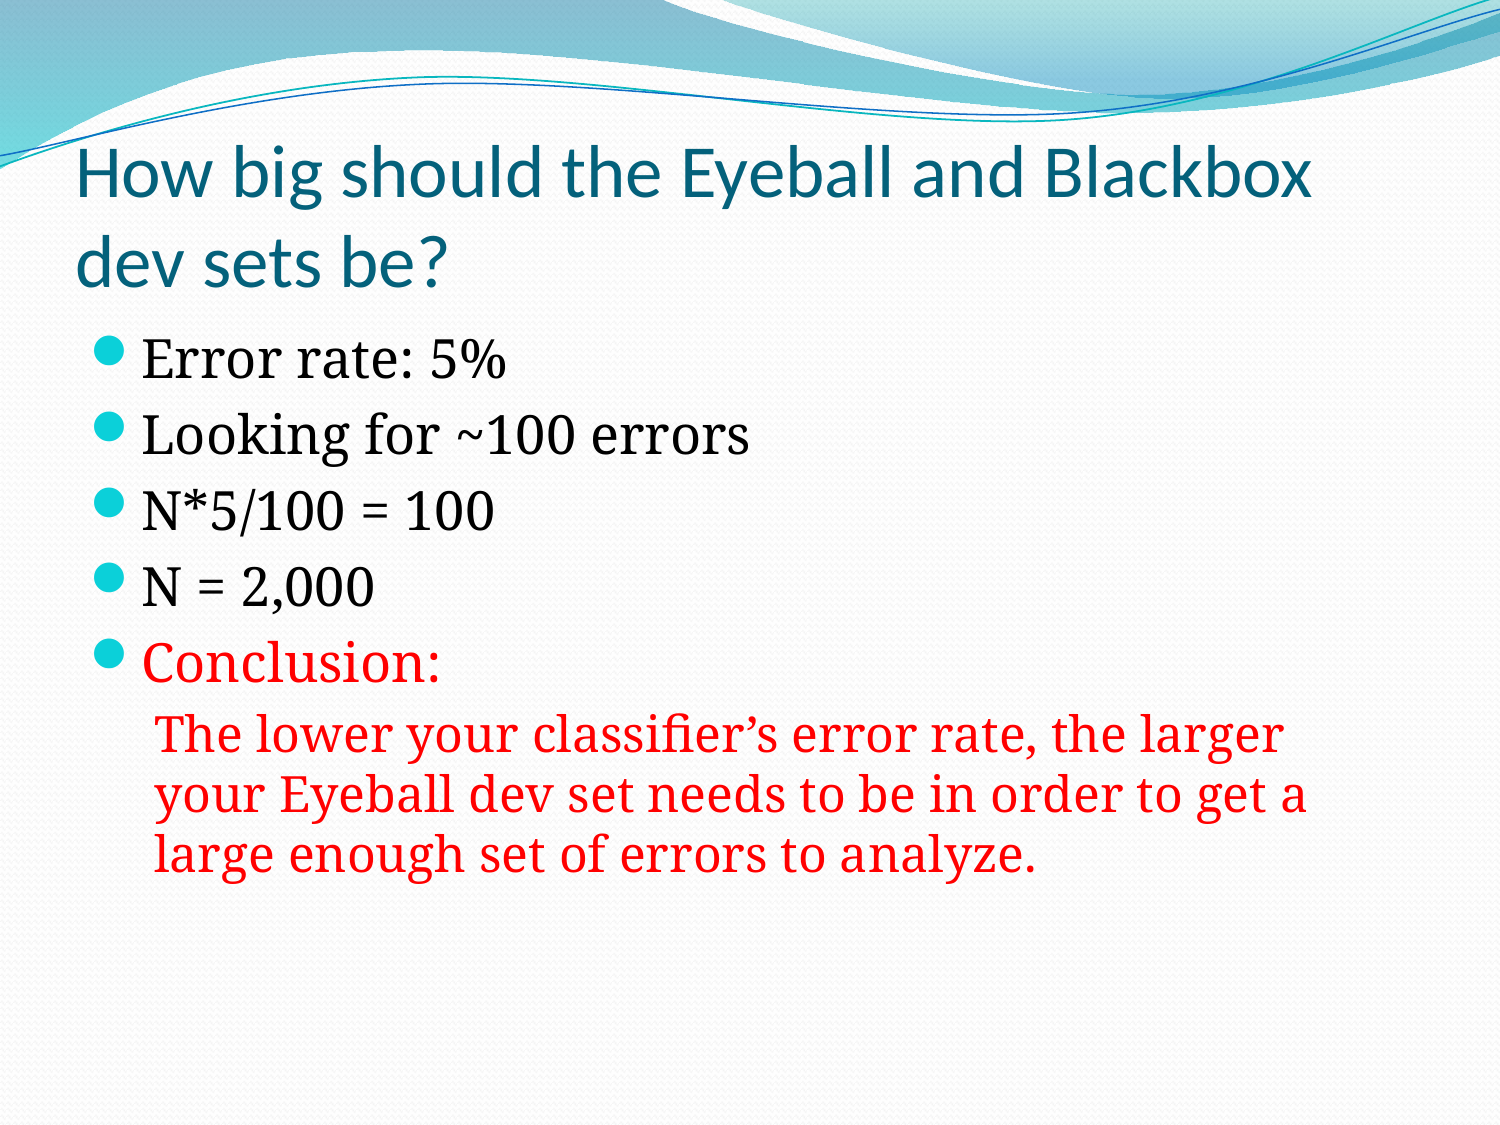

# How big should the Eyeball and Blackbox dev sets be?
Error rate: 5%
Looking for ~100 errors
N*5/100 = 100
N = 2,000
Conclusion:
The lower your classifier’s error rate, the larger your Eyeball dev set needs to be in order to get a large enough set of errors to analyze.